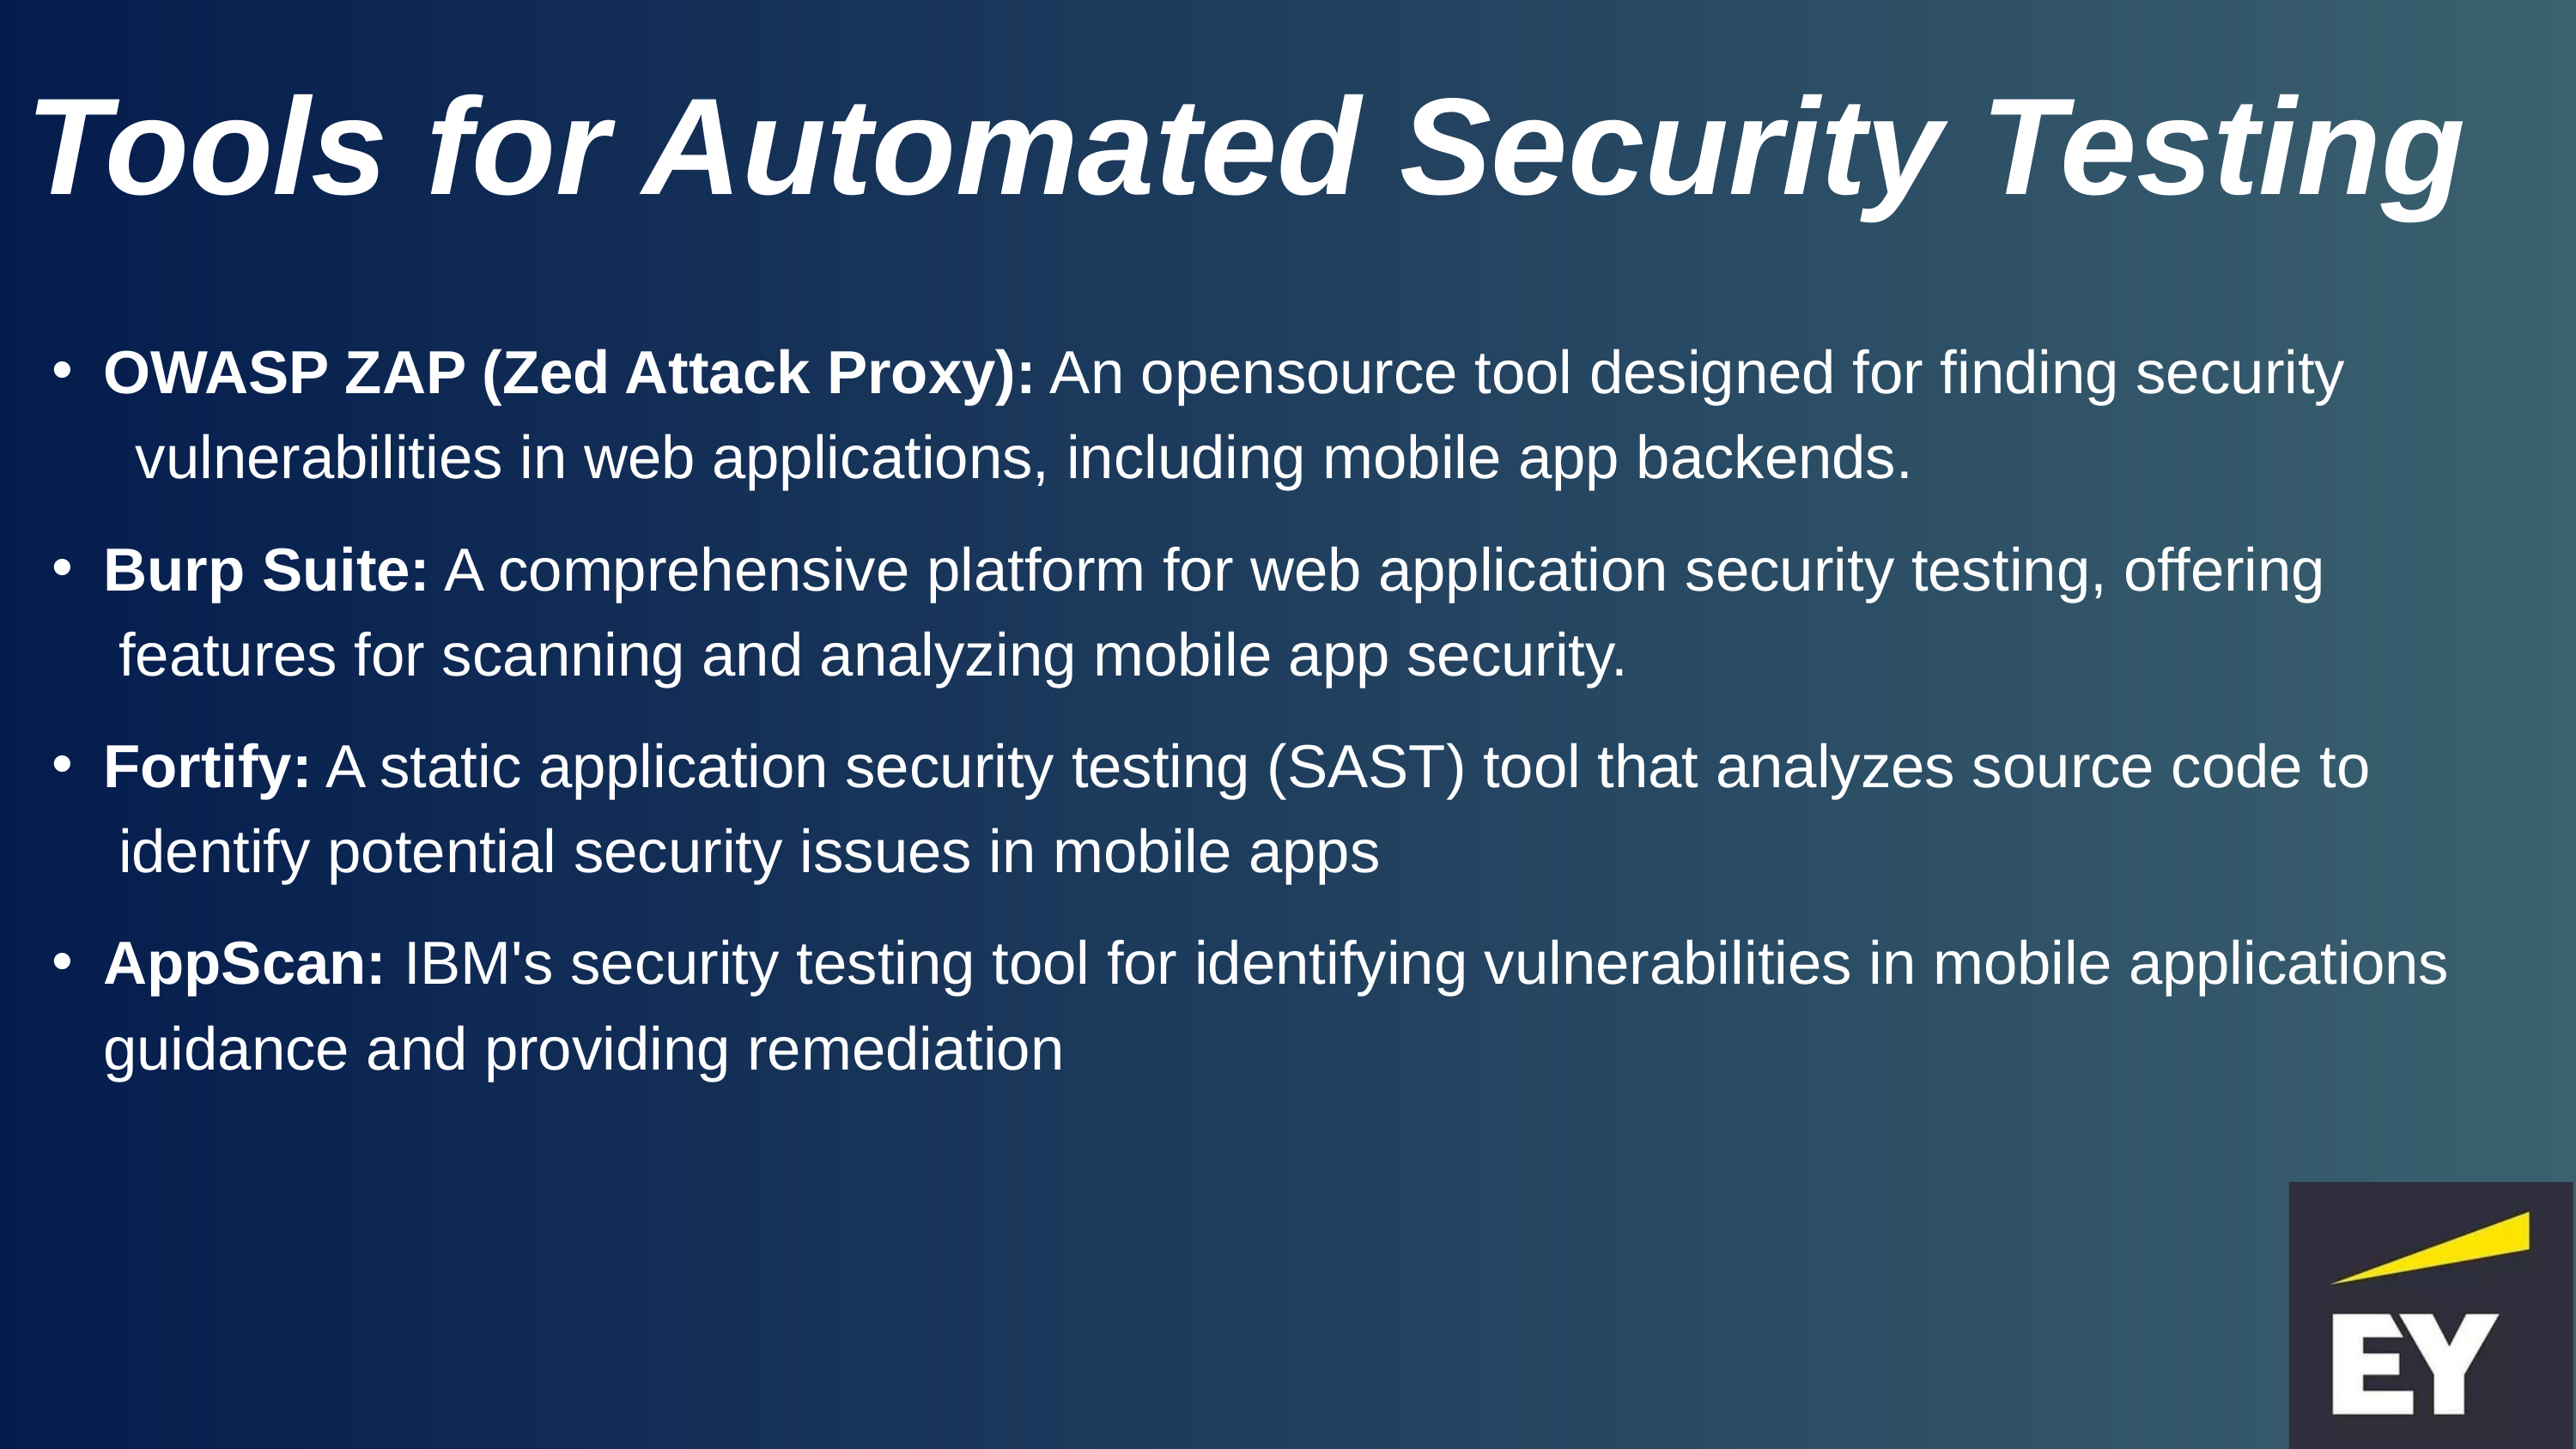

Tools for Automated Security Testing
OWASP ZAP (Zed Attack Proxy): An opensource tool designed for finding security
        vulnerabilities in web applications, including mobile app backends.
Burp Suite: A comprehensive platform for web application security testing, offering
       features for scanning and analyzing mobile app security.
Fortify: A static application security testing (SAST) tool that analyzes source code to
       identify potential security issues in mobile apps
AppScan: IBM's security testing tool for identifying vulnerabilities in mobile applications guidance and providing remediation